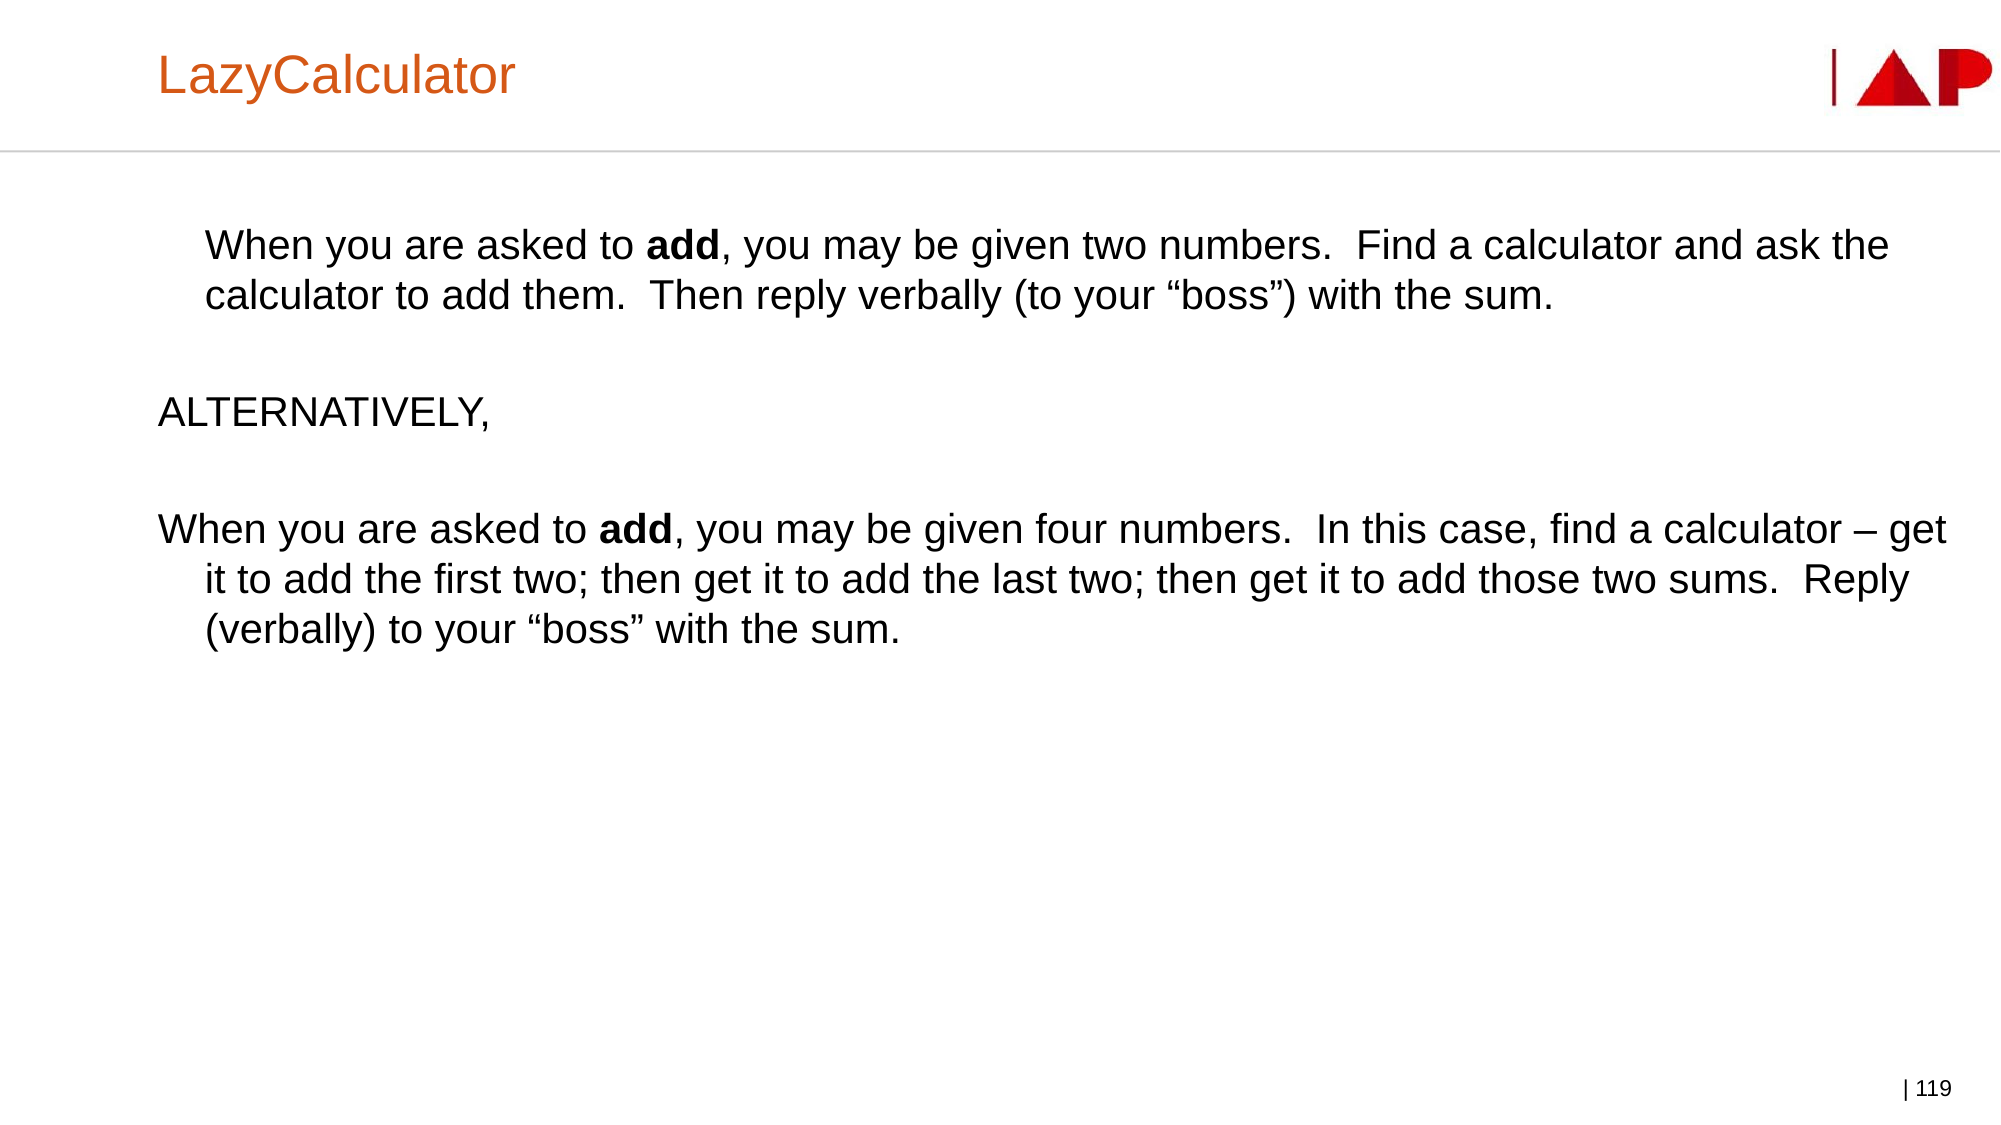

# LazyCalculator
	When you are asked to add, you may be given two numbers.  Find a calculator and ask the calculator to add them.  Then reply verbally (to your “boss”) with the sum.

ALTERNATIVELY,

When you are asked to add, you may be given four numbers.  In this case, find a calculator – get it to add the first two; then get it to add the last two; then get it to add those two sums.  Reply (verbally) to your “boss” with the sum.

| 119